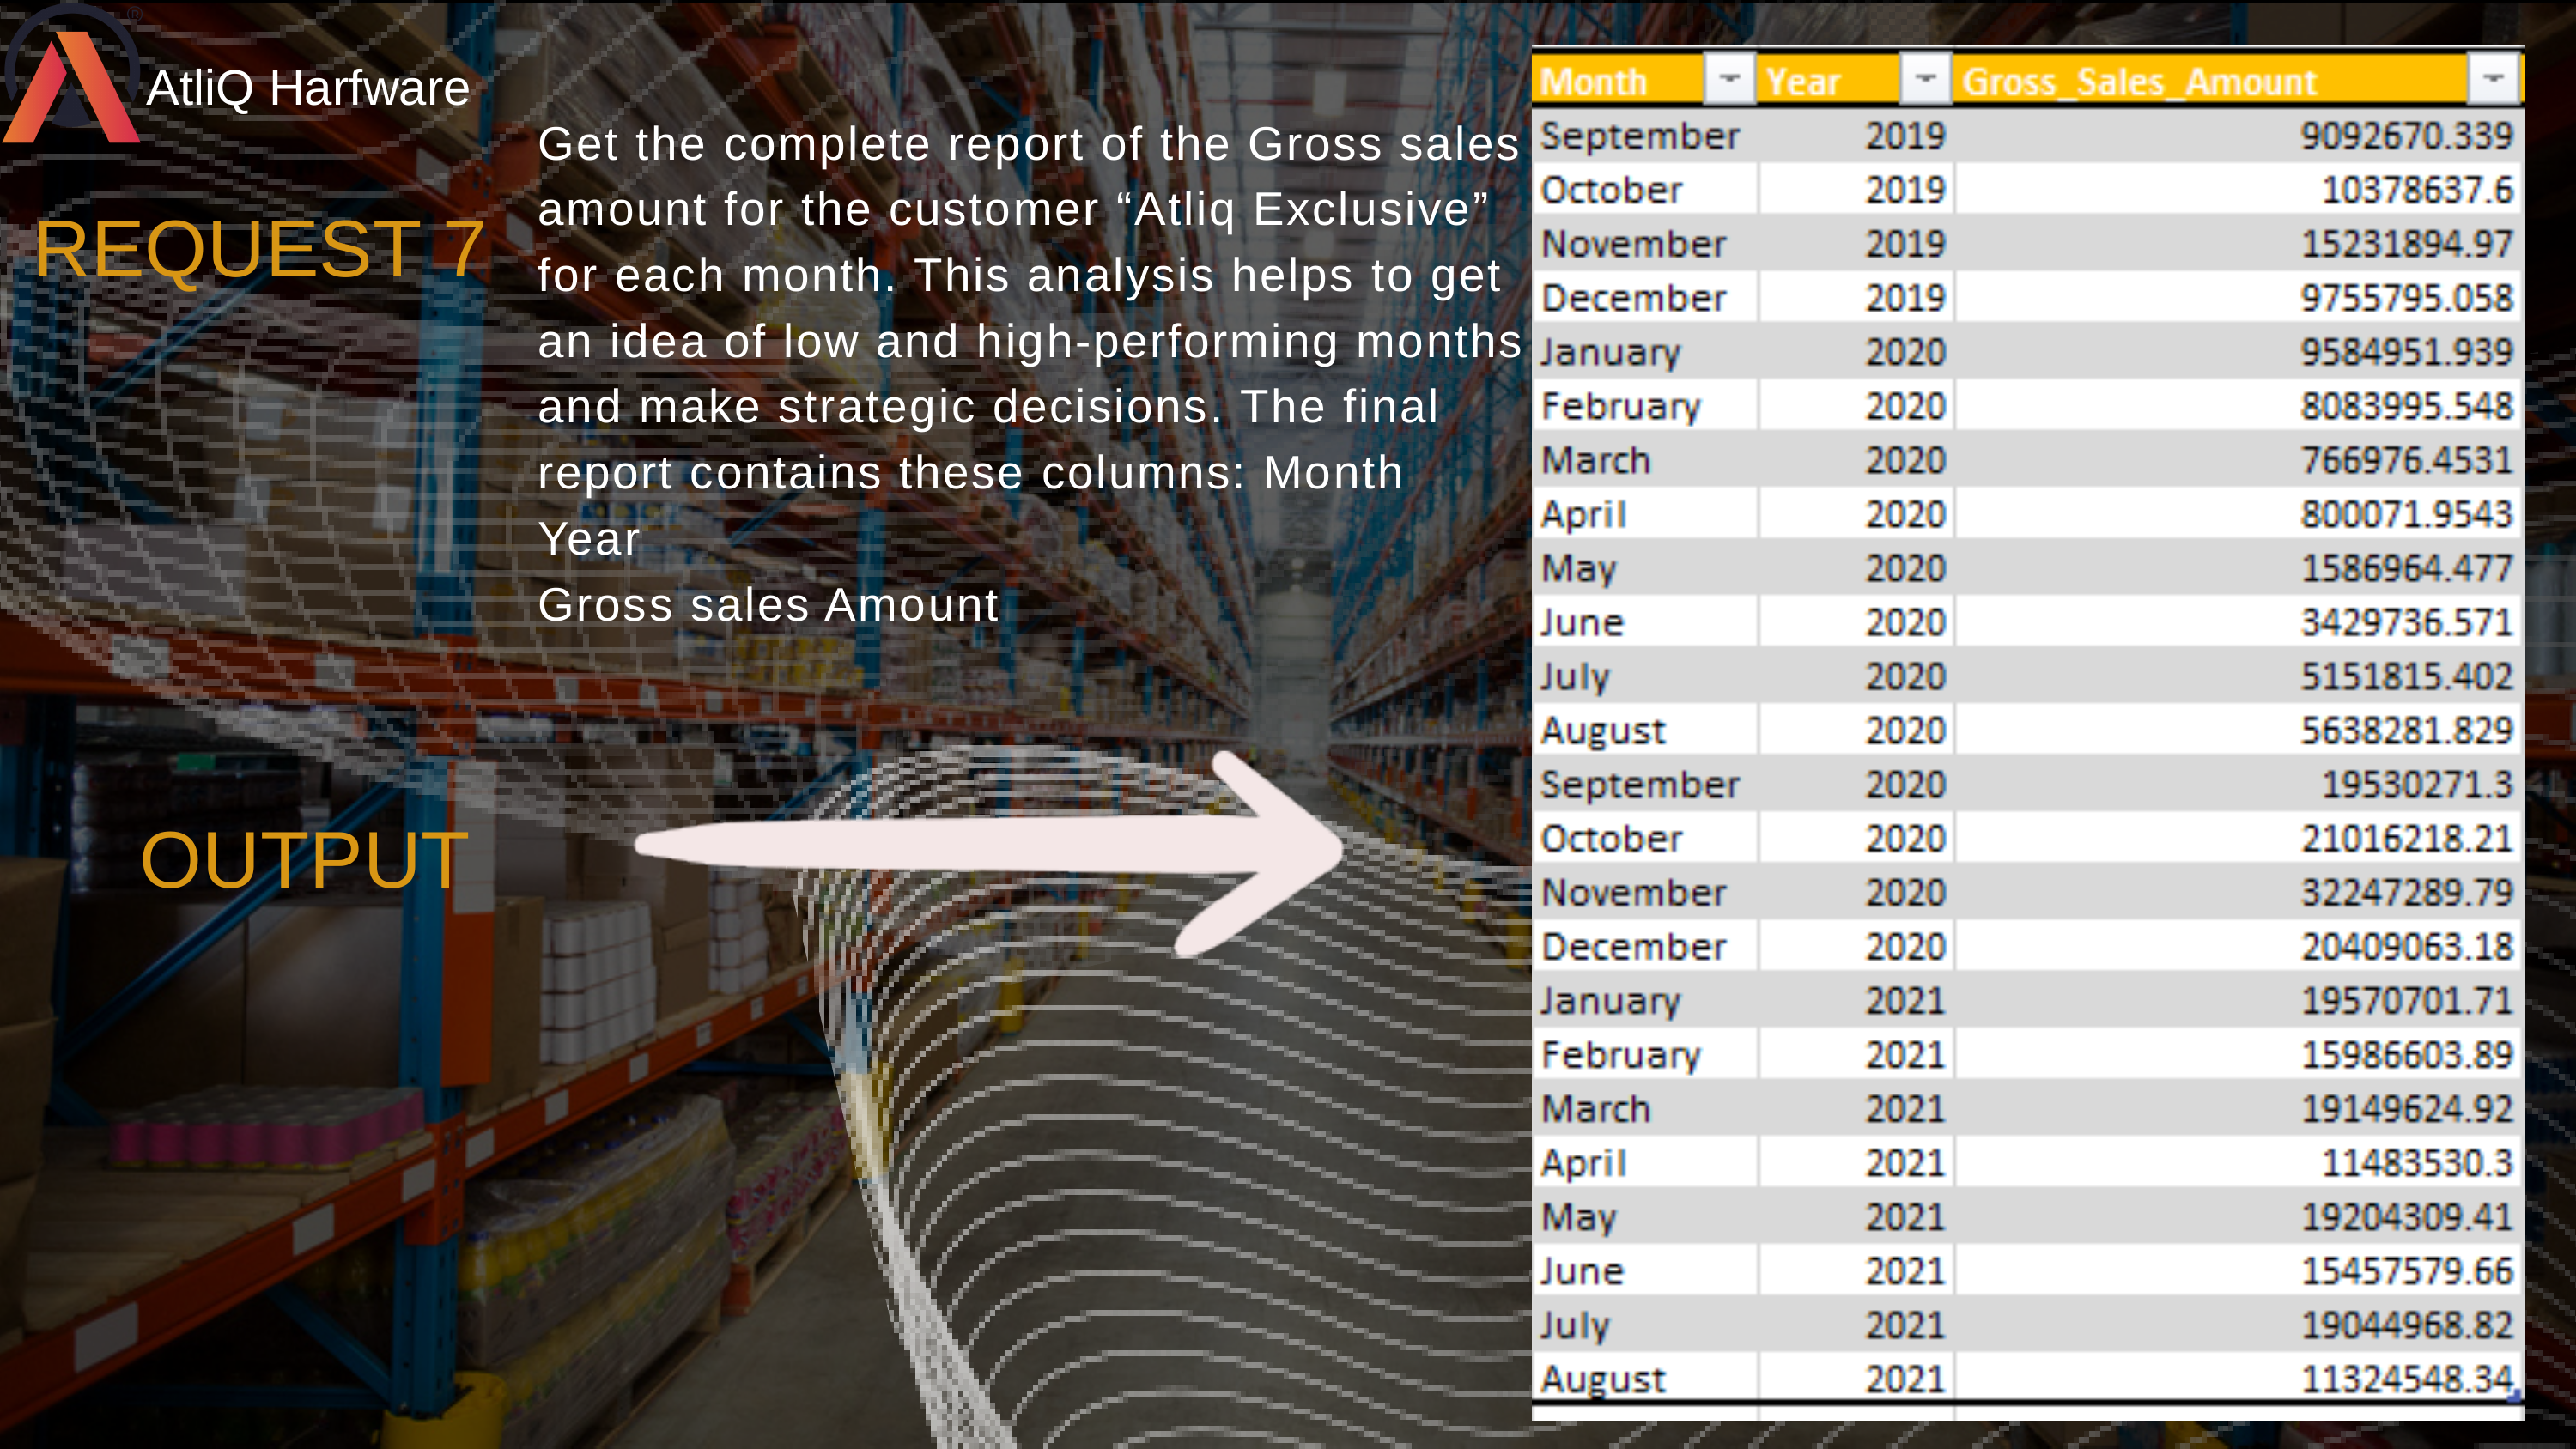

AtliQ Harfware

Get the complete report of the Gross sales amount for the customer “Atliq Exclusive” for each month. This analysis helps to get an idea of low and high-performing months and make strategic decisions. The final report contains these columns: Month
Year
Gross sales Amount
REQUEST 7

OUTPUT